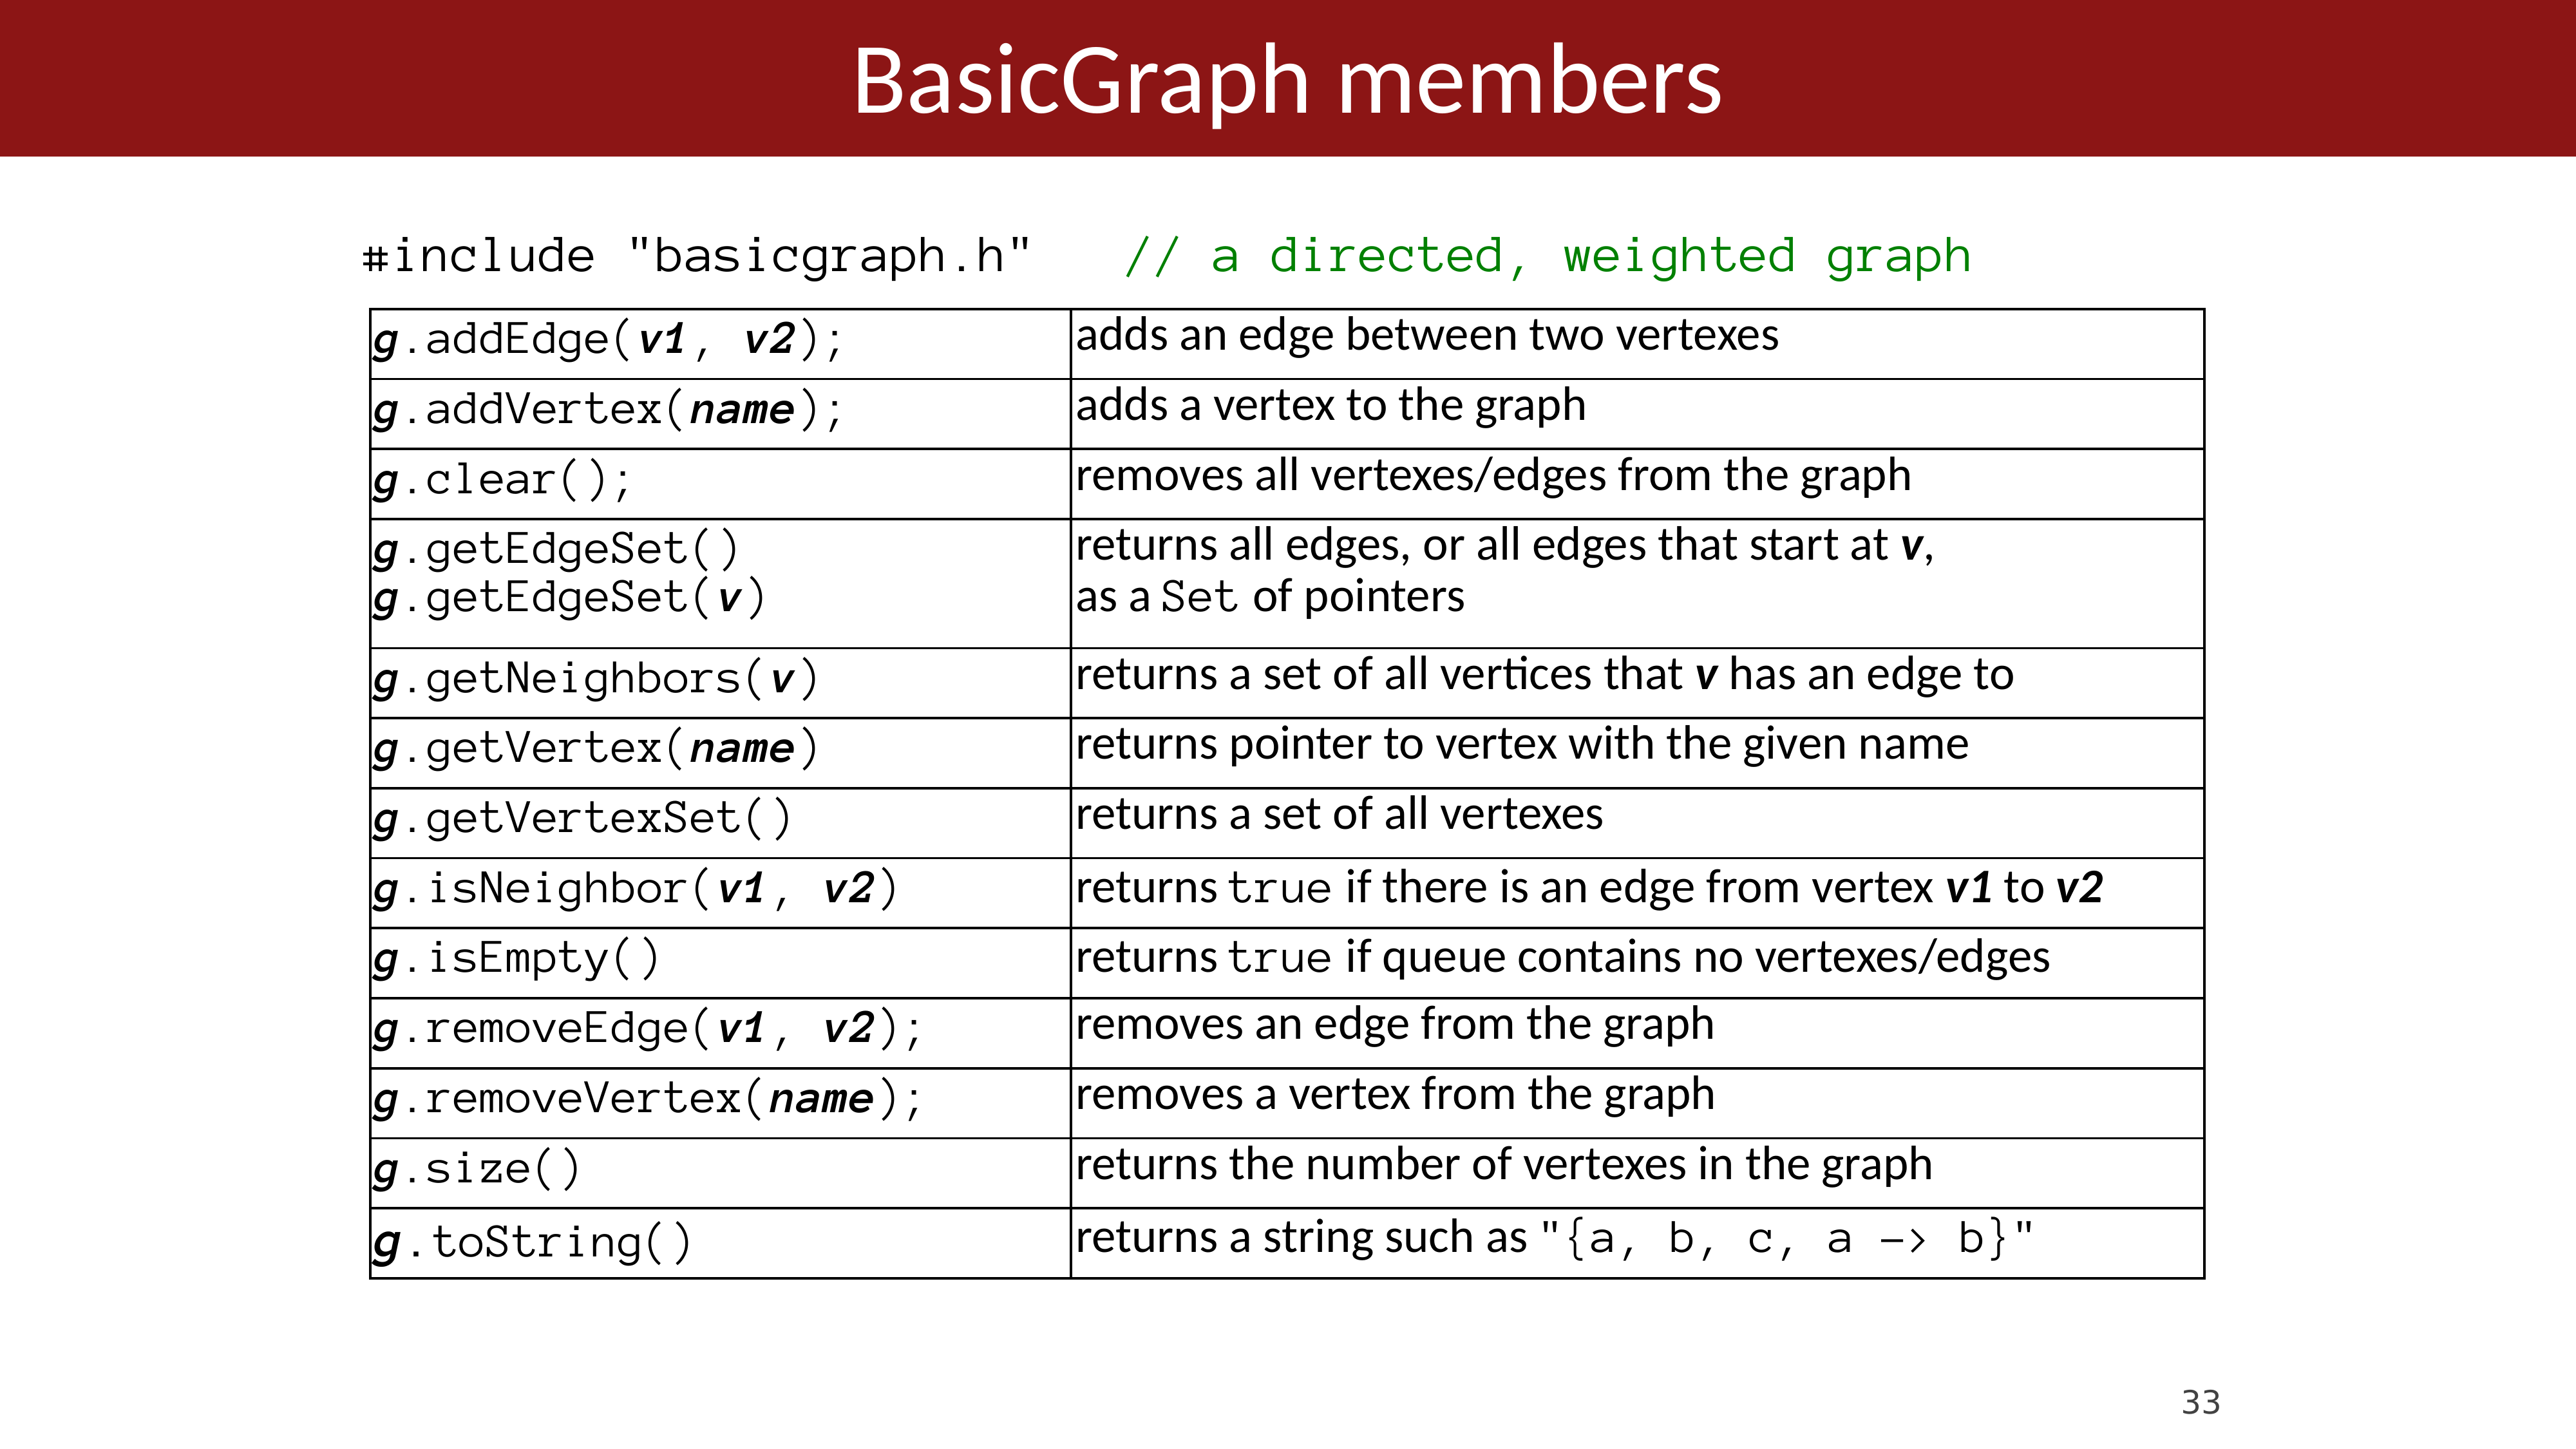

# BasicGraph members
#include "basicgraph.h"   // a directed, weighted graph
| g.addEdge(v1, v2); | adds an edge between two vertexes |
| --- | --- |
| g.addVertex(name); | adds a vertex to the graph |
| g.clear(); | removes all vertexes/edges from the graph |
| g.getEdgeSet() g.getEdgeSet(v) | returns all edges, or all edges that start at v, as a Set of pointers |
| g.getNeighbors(v) | returns a set of all vertices that v has an edge to |
| g.getVertex(name) | returns pointer to vertex with the given name |
| g.getVertexSet() | returns a set of all vertexes |
| g.isNeighbor(v1, v2) | returns true if there is an edge from vertex v1 to v2 |
| g.isEmpty() | returns true if queue contains no vertexes/edges |
| g.removeEdge(v1, v2); | removes an edge from the graph |
| g.removeVertex(name); | removes a vertex from the graph |
| g.size() | returns the number of vertexes in the graph |
| g.toString() | returns a string such as "{a, b, c, a -> b}" |
33